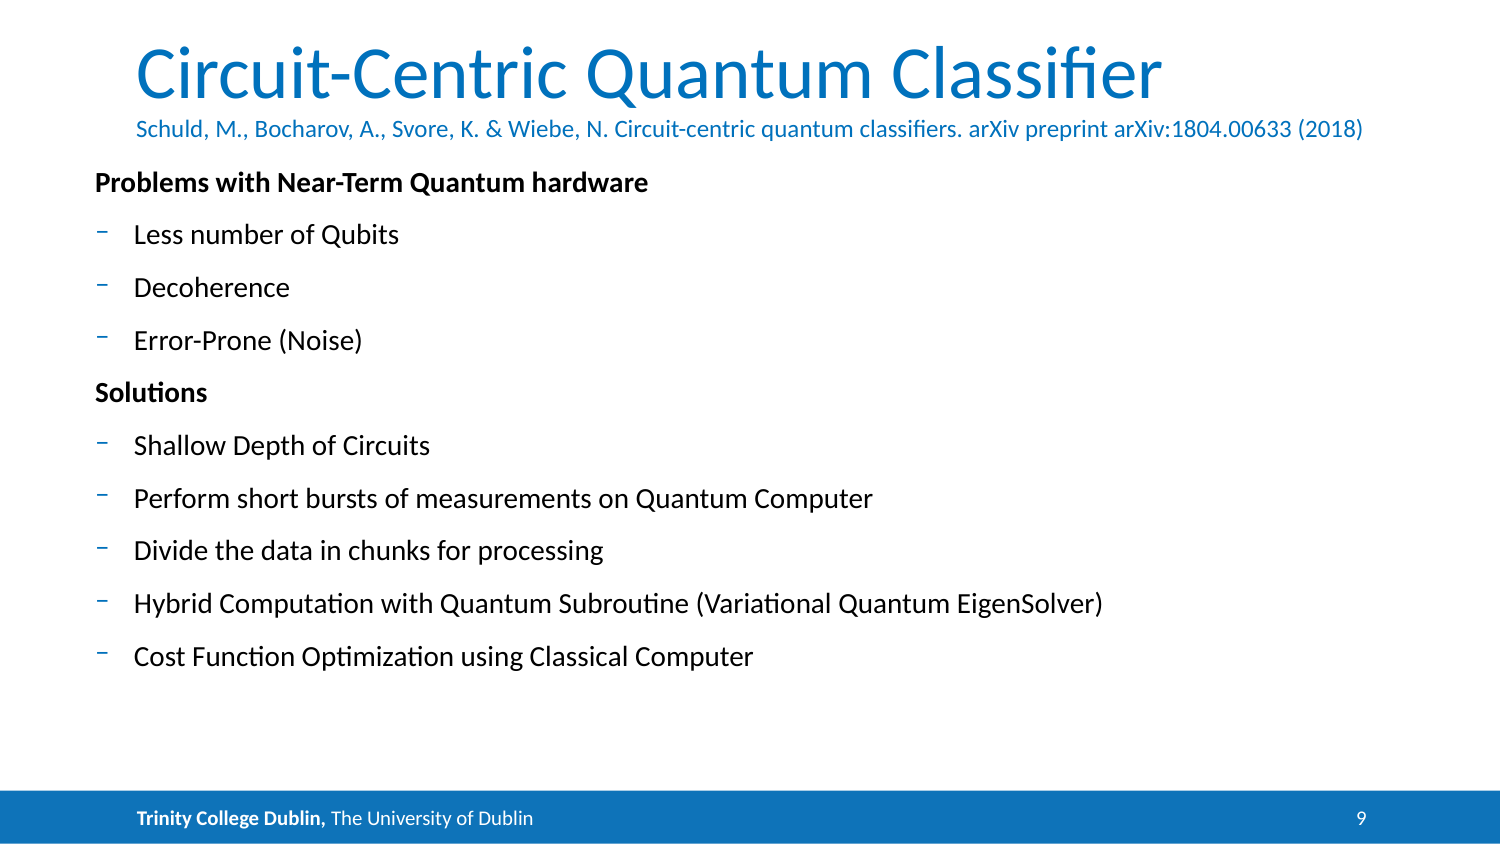

# Circuit-Centric Quantum Classifier
Schuld, M., Bocharov, A., Svore, K. & Wiebe, N. Circuit-centric quantum classifiers. arXiv preprint arXiv:1804.00633 (2018)
Problems with Near-Term Quantum hardware
Less number of Qubits
Decoherence
Error-Prone (Noise)
Solutions
Shallow Depth of Circuits
Perform short bursts of measurements on Quantum Computer
Divide the data in chunks for processing
Hybrid Computation with Quantum Subroutine (Variational Quantum EigenSolver)
Cost Function Optimization using Classical Computer